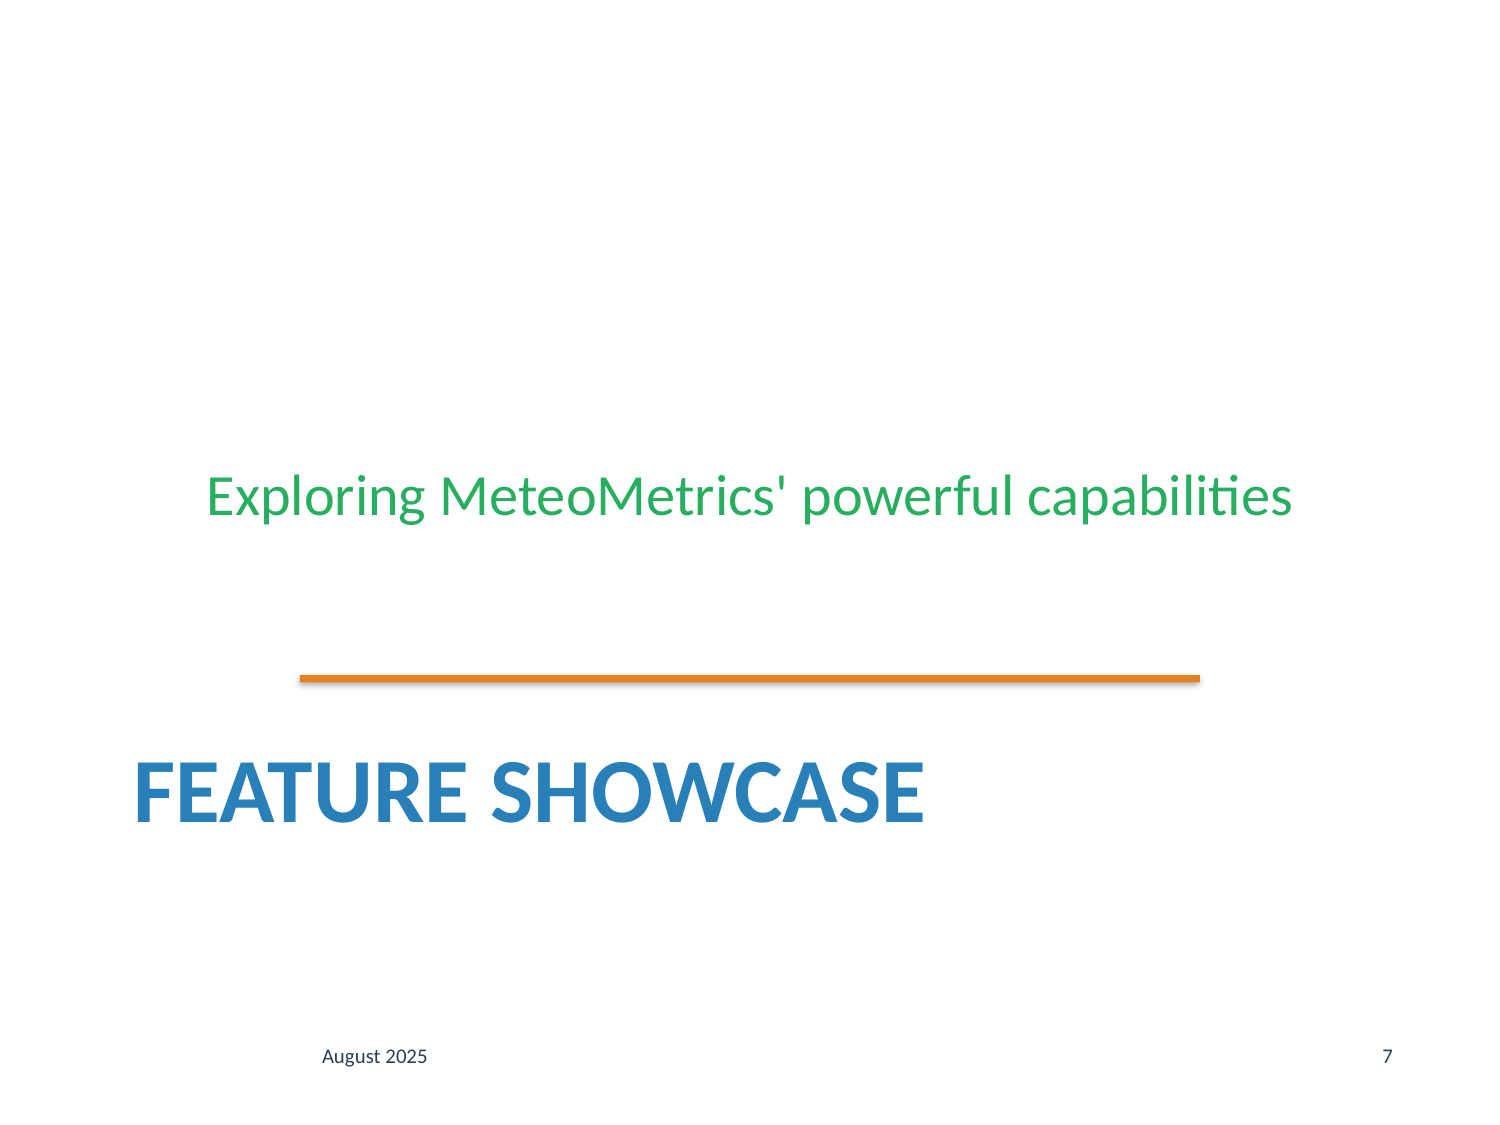

Exploring MeteoMetrics' powerful capabilities

# Feature Showcase
August 2025
7